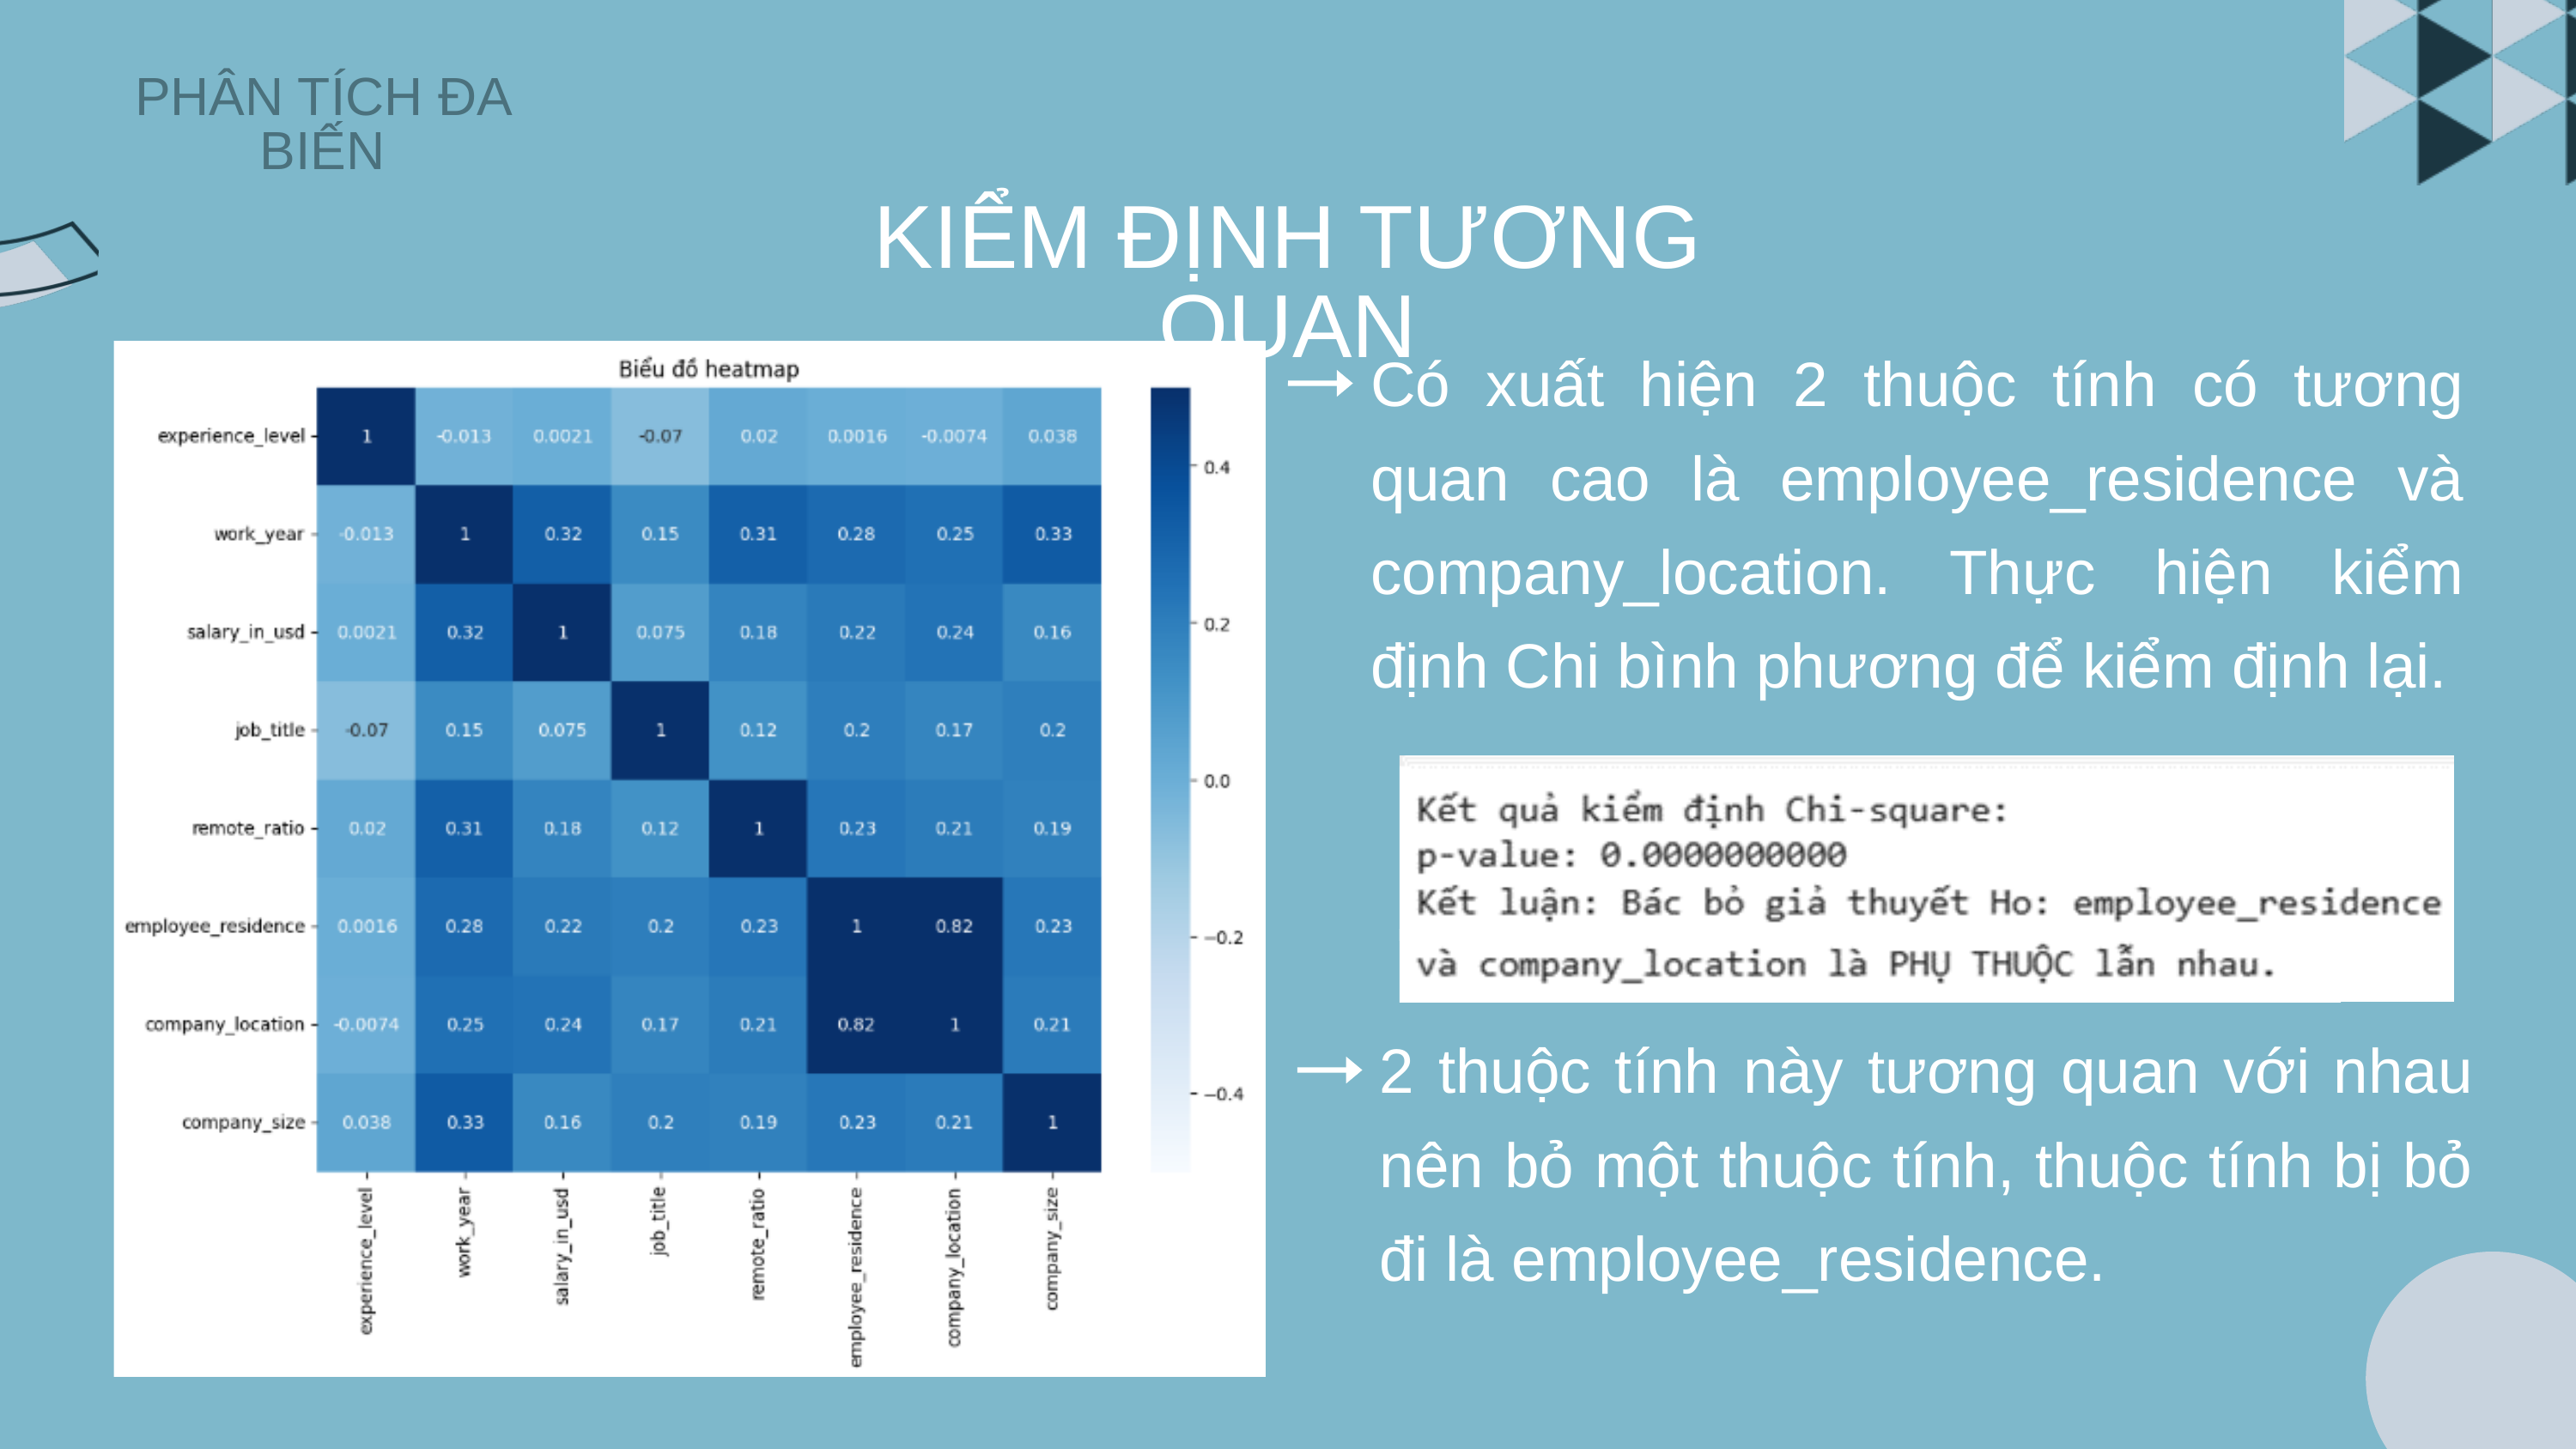

PHÂN TÍCH ĐA BIẾN
KIỂM ĐỊNH TƯƠNG QUAN
Có xuất hiện 2 thuộc tính có tương quan cao là employee_residence và company_location. Thực hiện kiểm định Chi bình phương để kiểm định lại.

2 thuộc tính này tương quan với nhau nên bỏ một thuộc tính, thuộc tính bị bỏ đi là employee_residence.